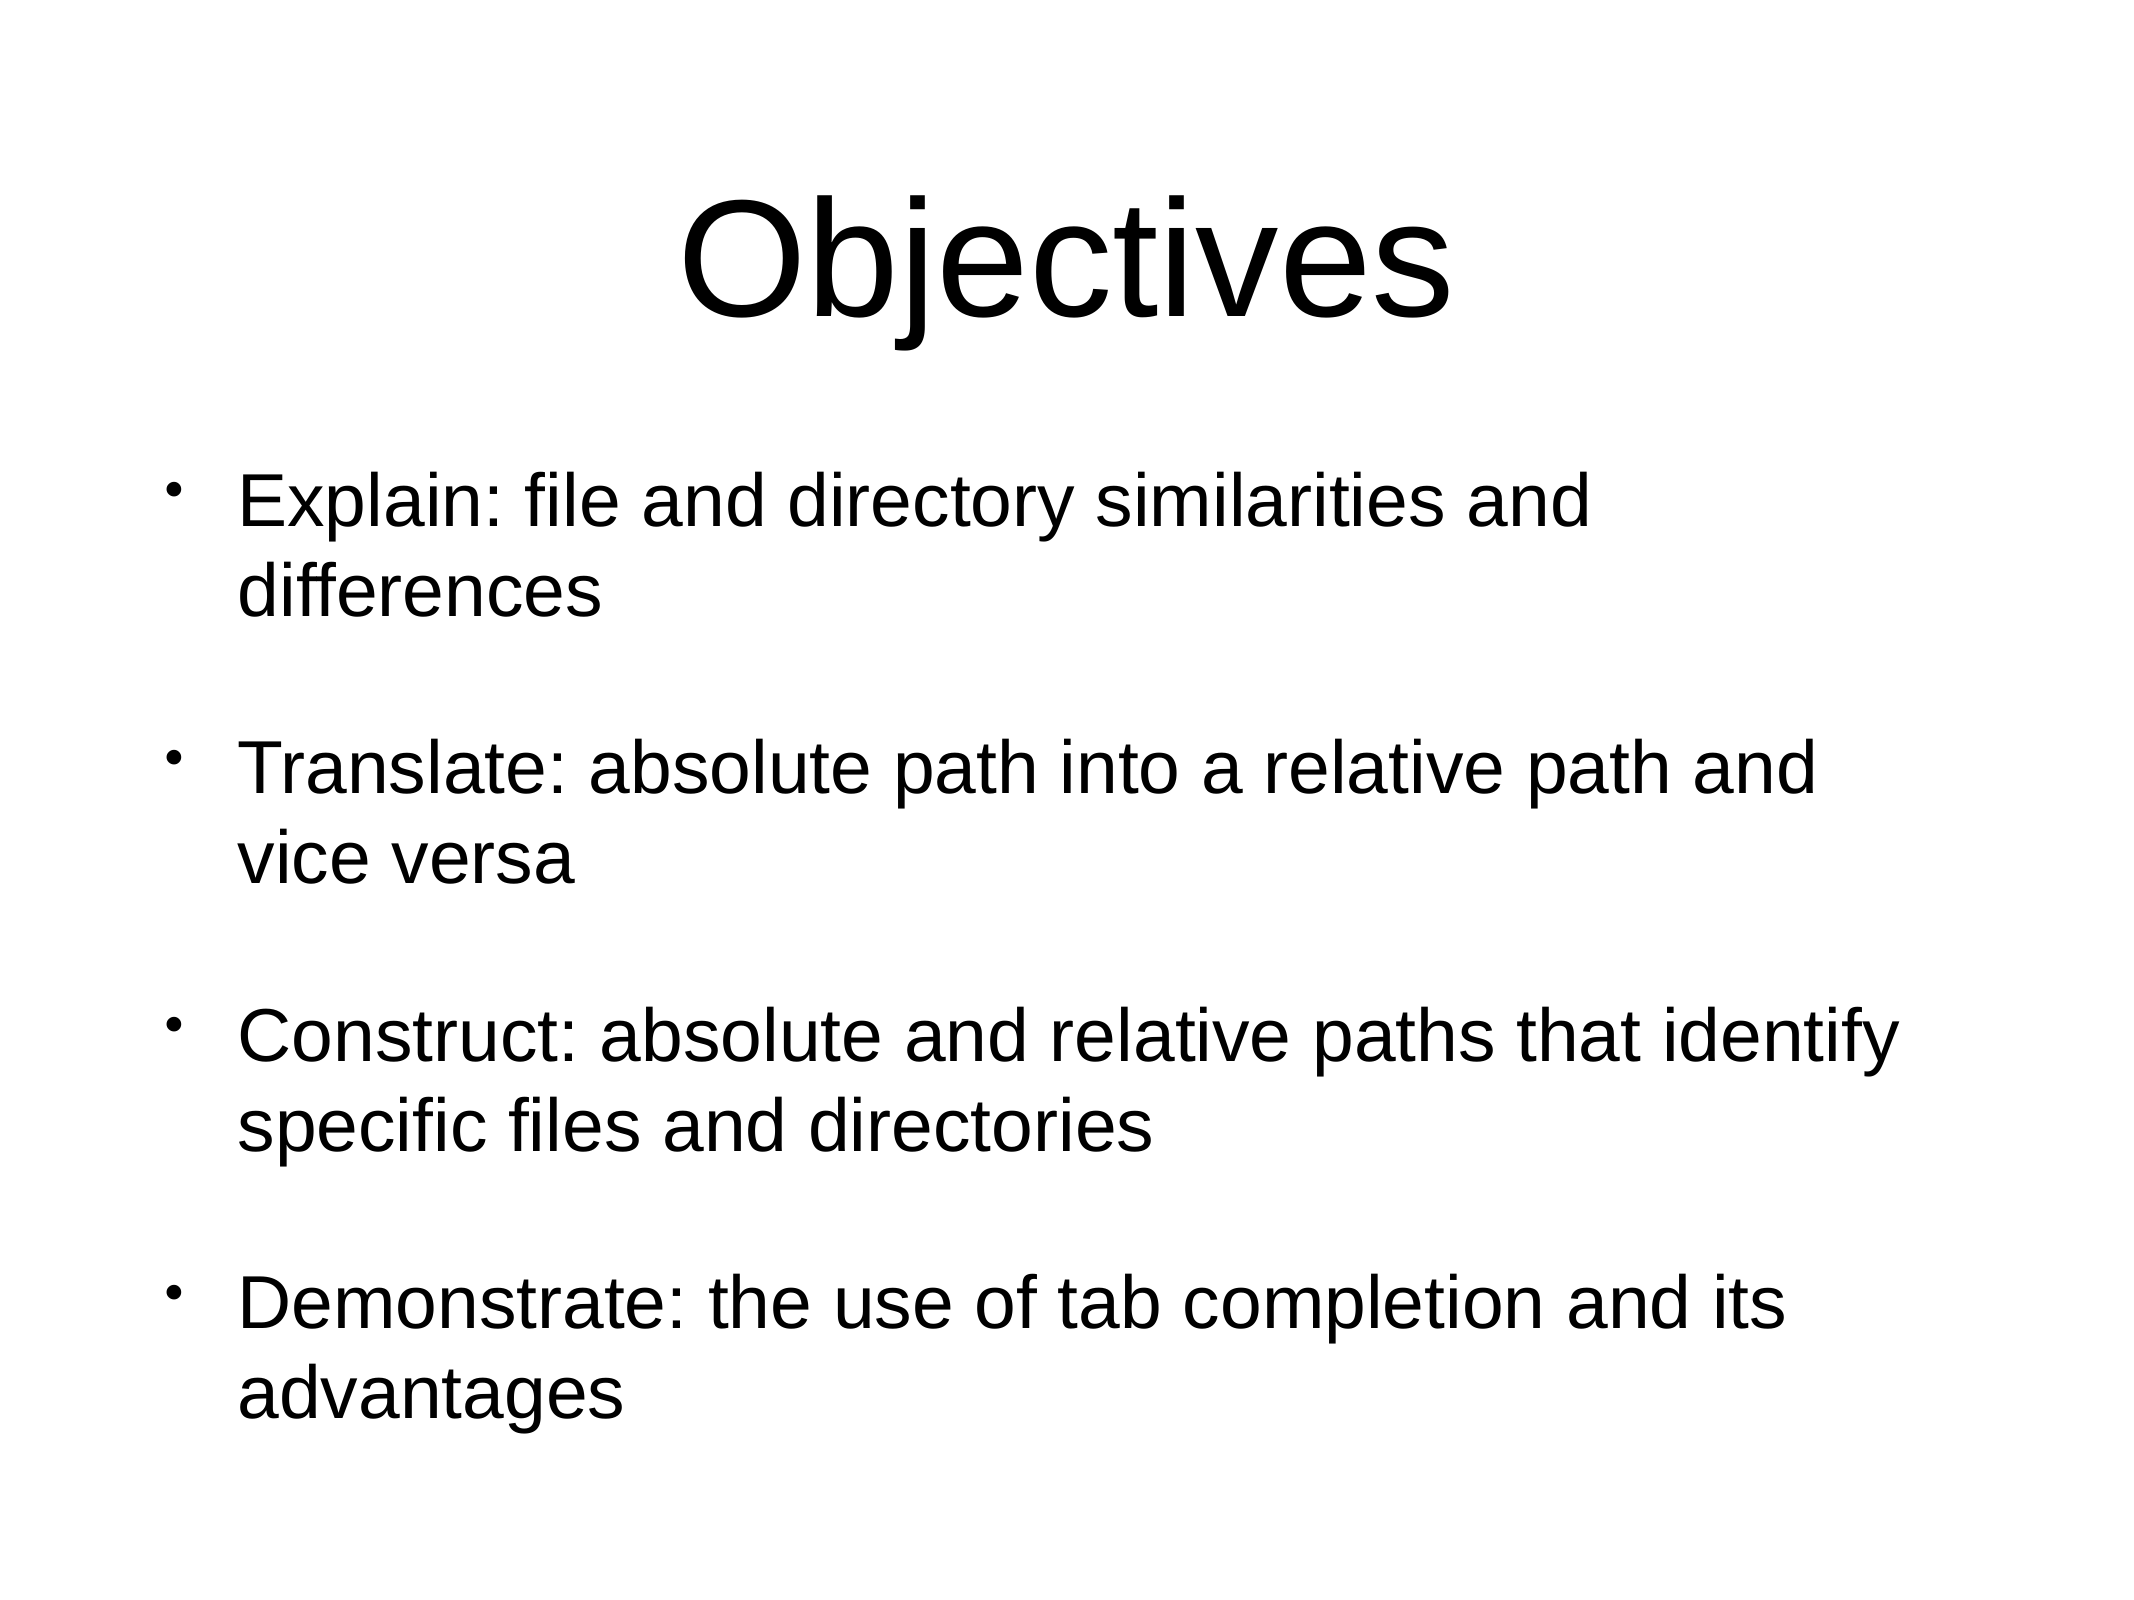

# Objectives
Explain: file and directory similarities and differences
Translate: absolute path into a relative path and vice versa
Construct: absolute and relative paths that identify specific files and directories
Demonstrate: the use of tab completion and its advantages